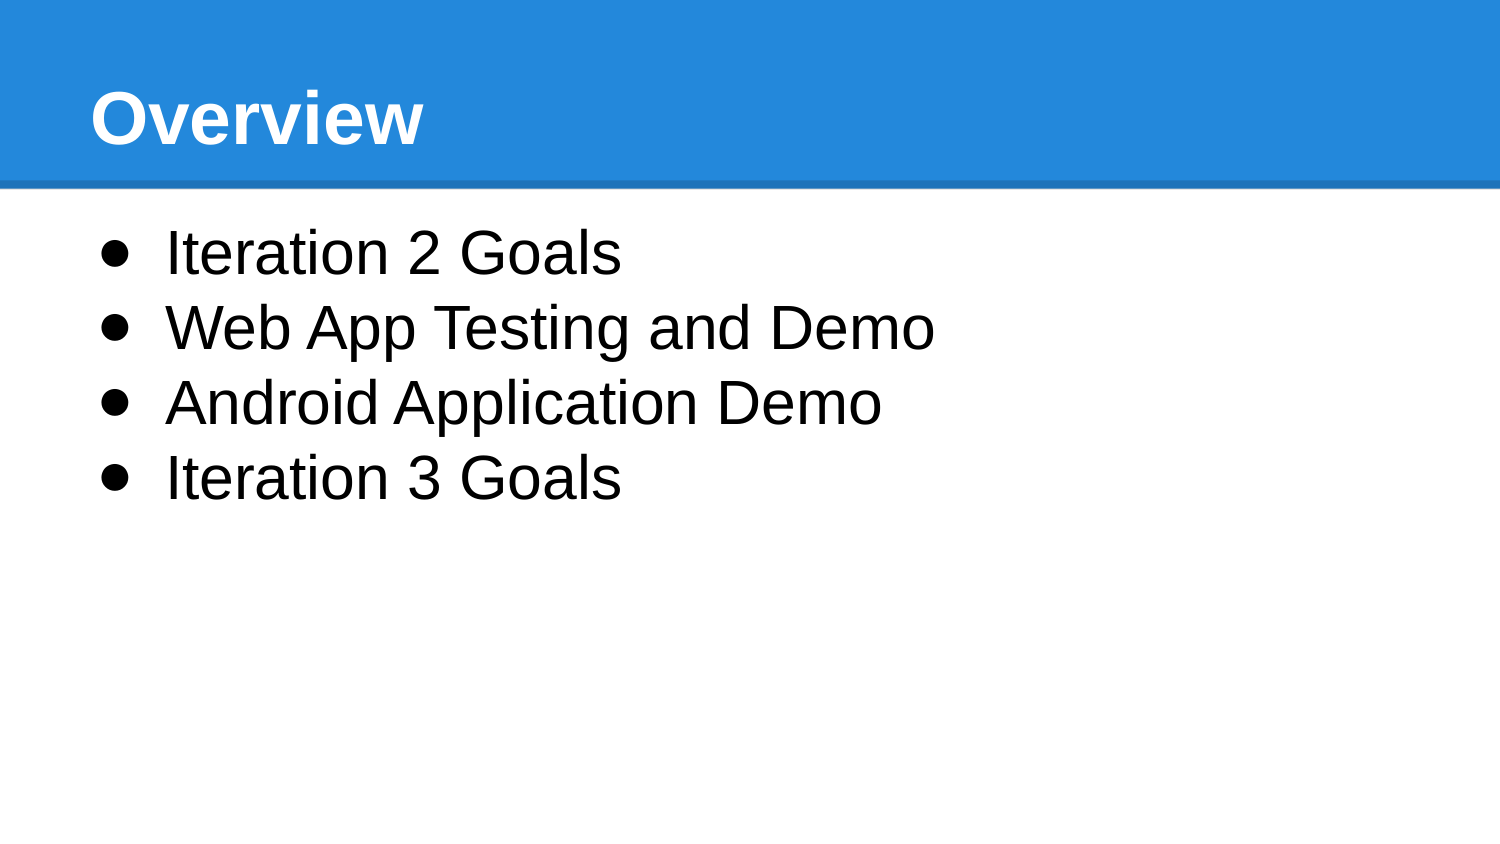

# Overview
Iteration 2 Goals
Web App Testing and Demo
Android Application Demo
Iteration 3 Goals